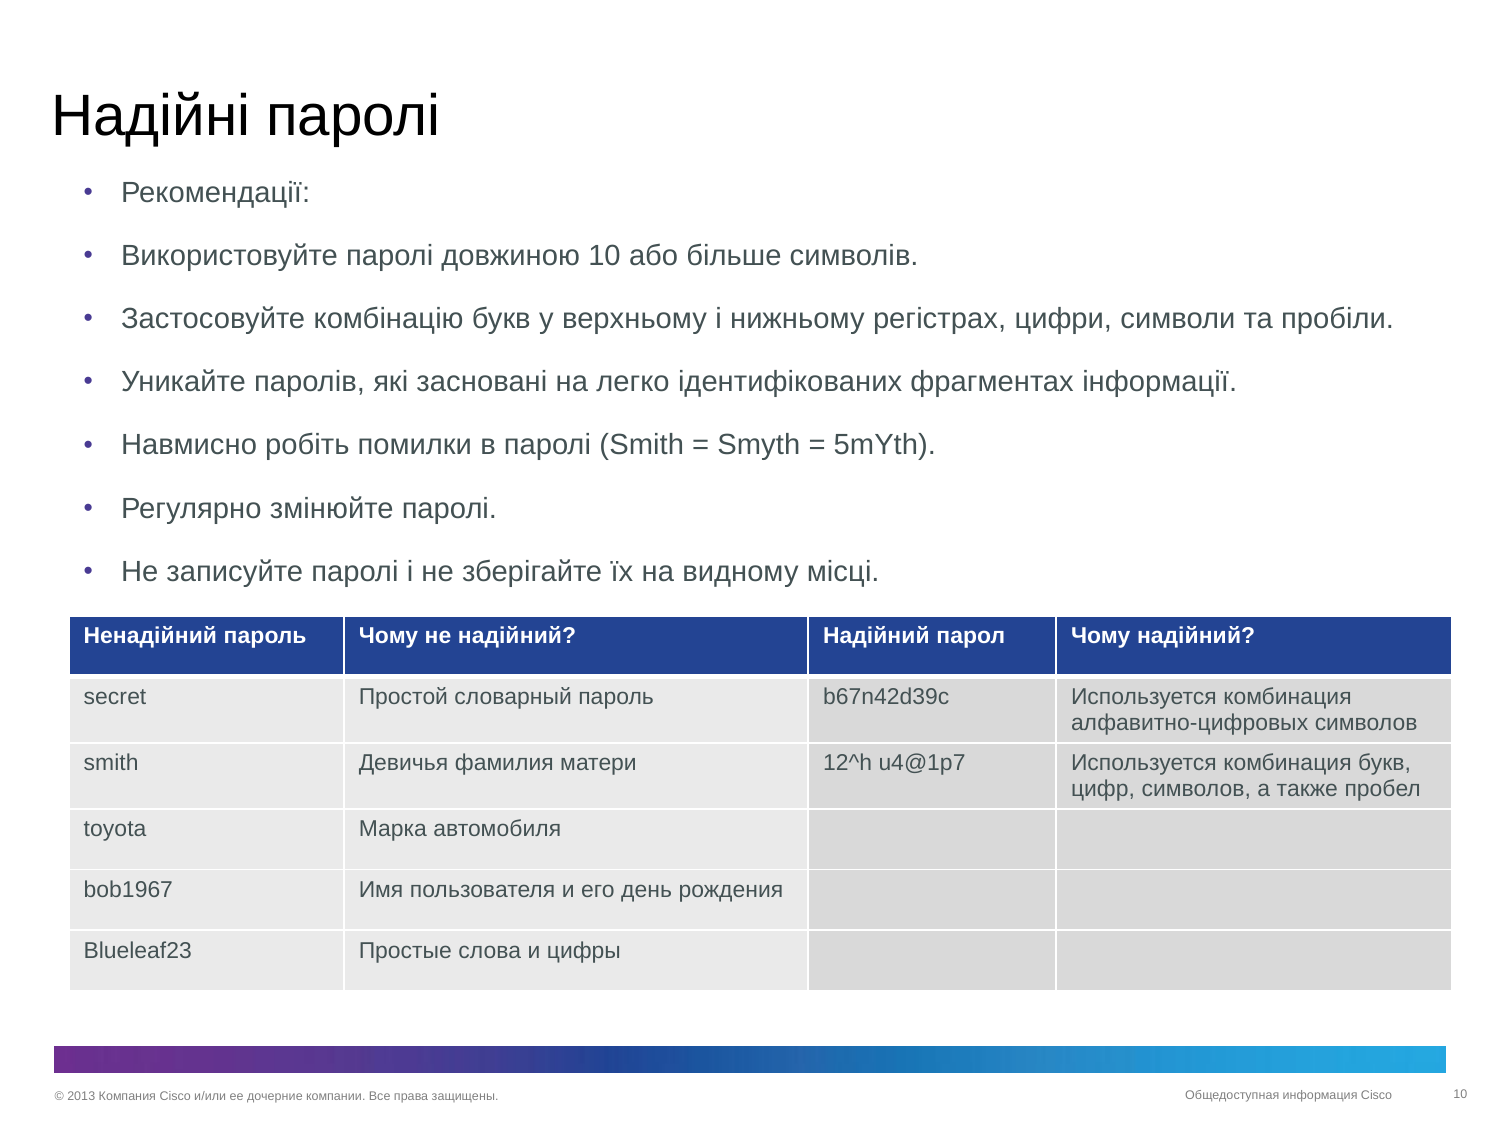

# Надійні паролі
Рекомендації:
Використовуйте паролі довжиною 10 або більше символів.
Застосовуйте комбінацію букв у верхньому і нижньому регістрах, цифри, символи та пробіли.
Уникайте паролів, які засновані на легко ідентифікованих фрагментах інформації.
Навмисно робіть помилки в паролі (Smith = Smyth = 5mYth).
Регулярно змінюйте паролі.
Не записуйте паролі і не зберігайте їх на видному місці.
| Ненадійний пароль | Чому не надійний? | Надійний парол | Чому надійний? |
| --- | --- | --- | --- |
| secret | Простой словарный пароль | b67n42d39c | Используется комбинация алфавитно-цифровых символов |
| smith | Девичья фамилия матери | 12^h u4@1p7 | Используется комбинация букв, цифр, символов, а также пробел |
| toyota | Марка автомобиля |  |  |
| bob1967 | Имя пользователя и его день рождения |  |  |
| Blueleaf23 | Простые слова и цифры |  |  |